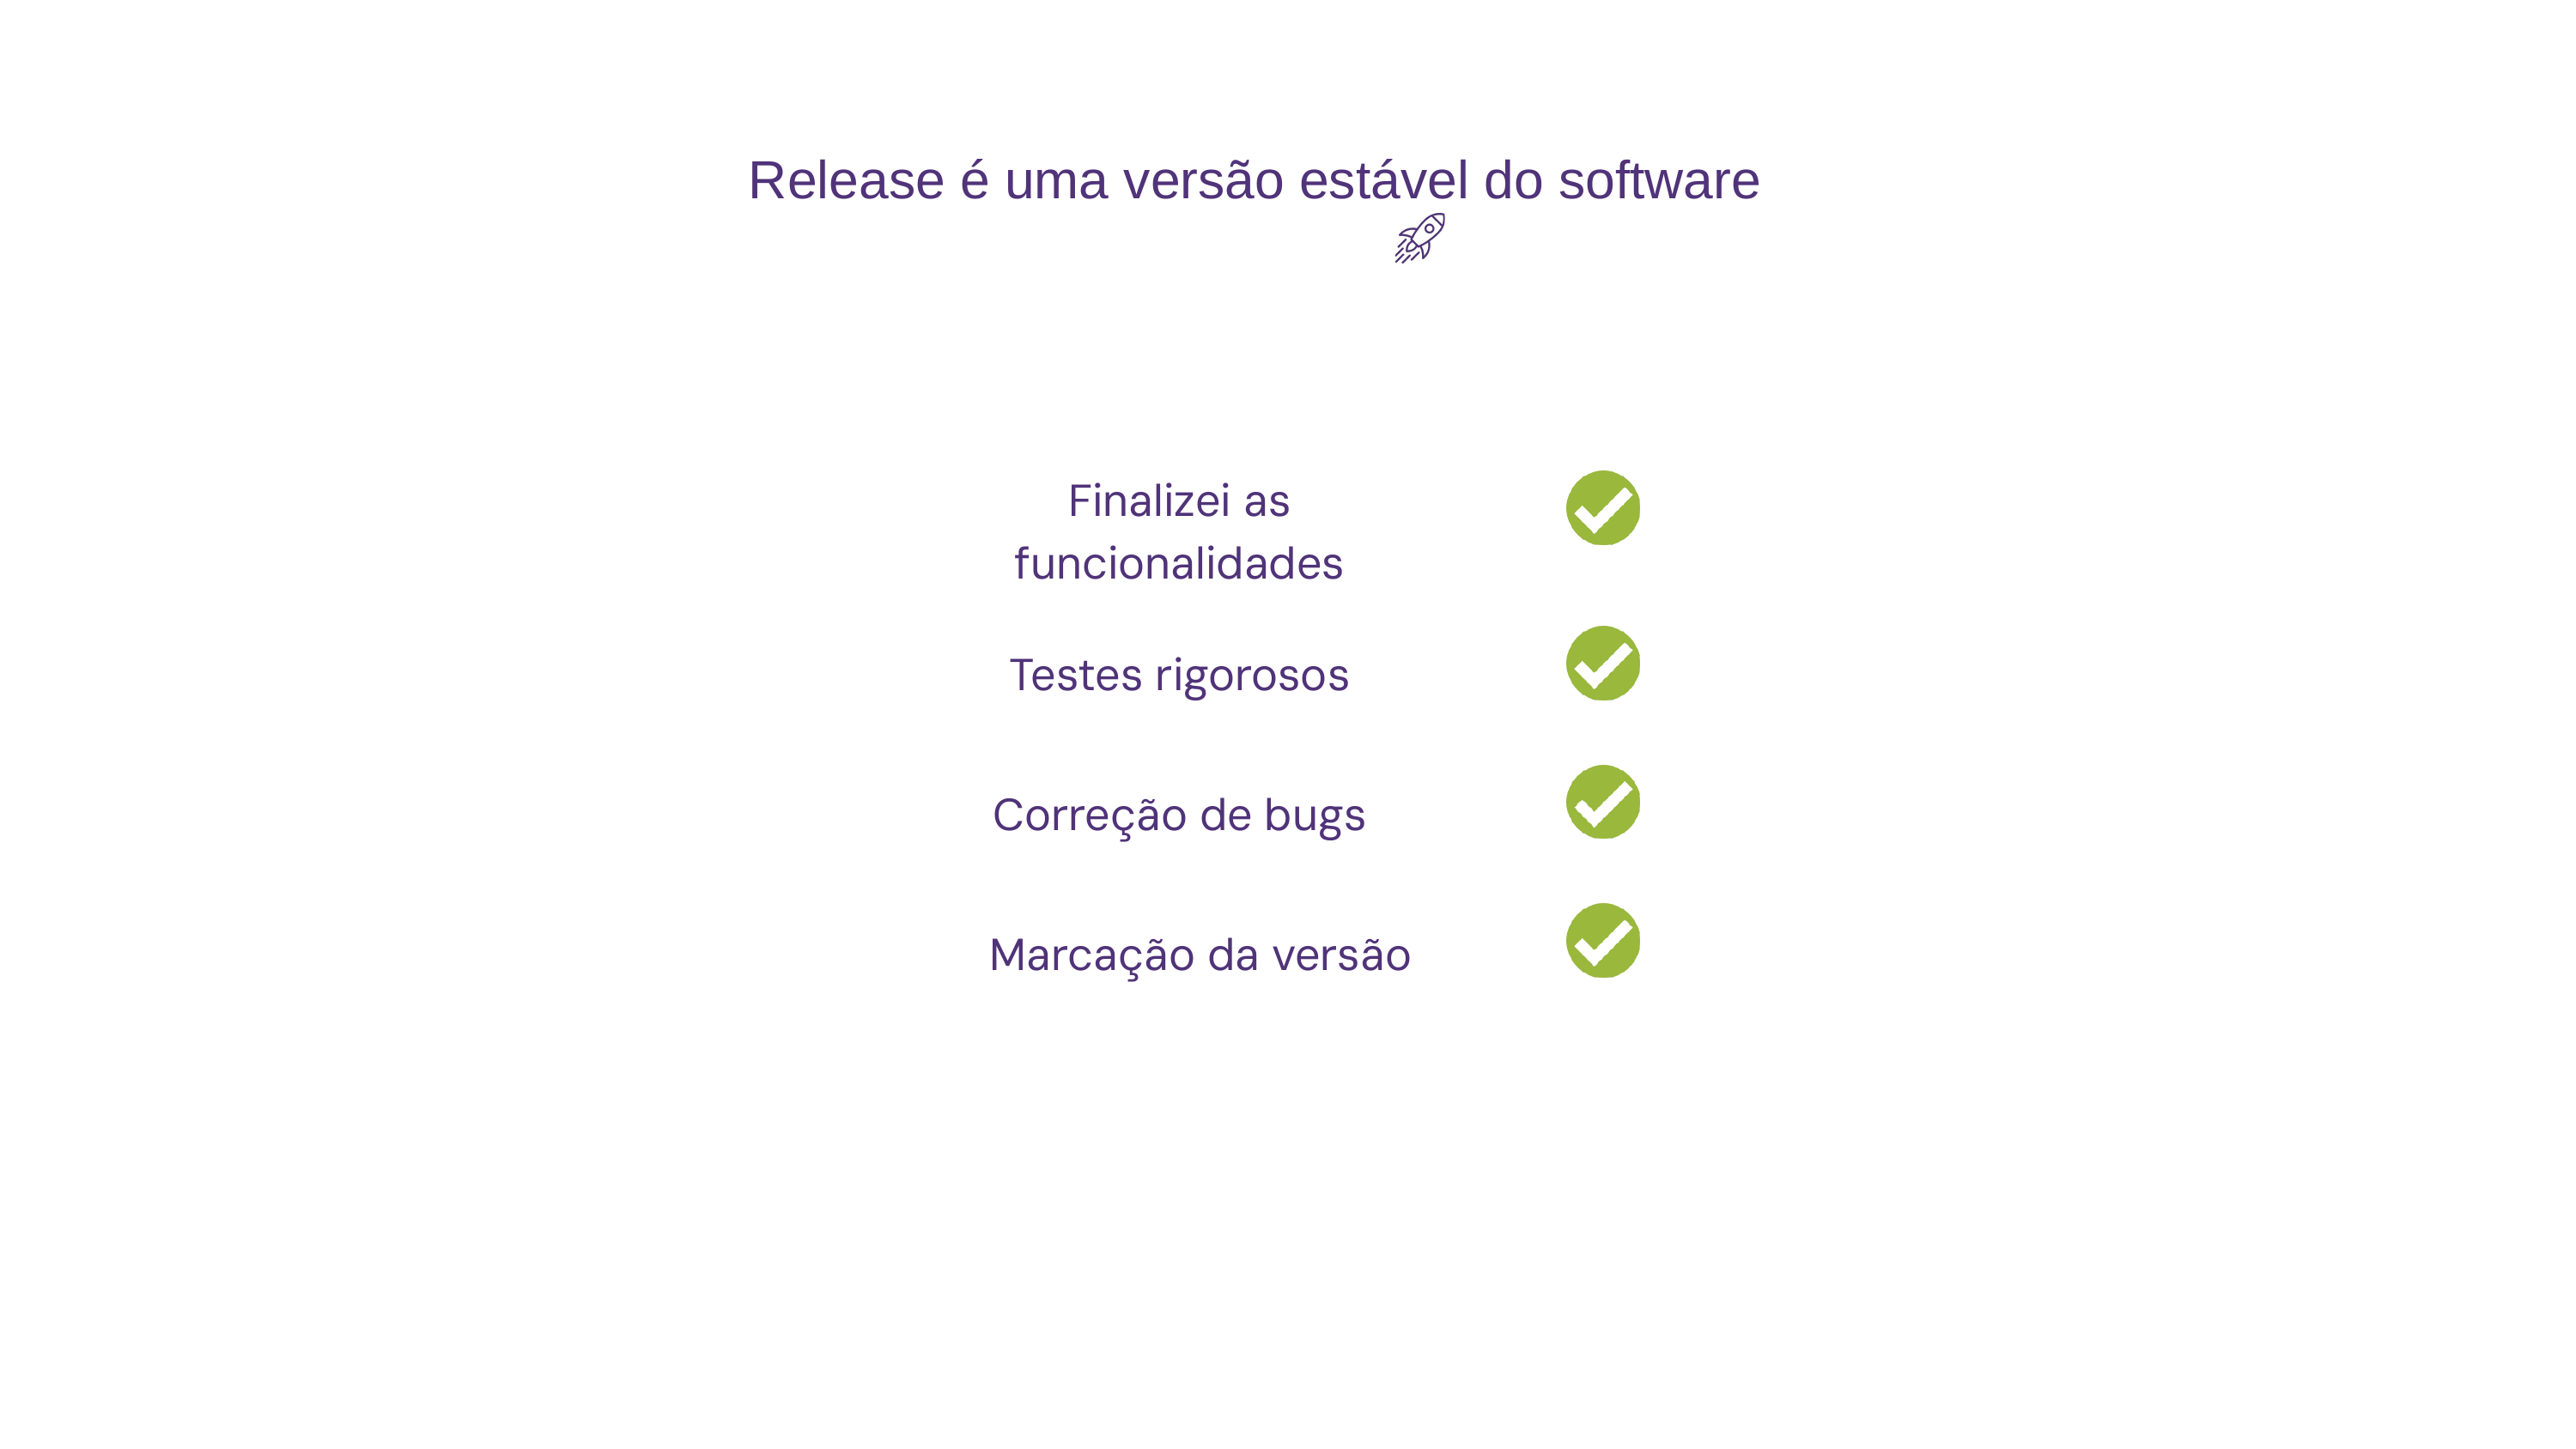

Release é uma versão estável do software

Finalizei as funcionalidades

Testes rigorosos

Correção de bugs

Marcação da versão